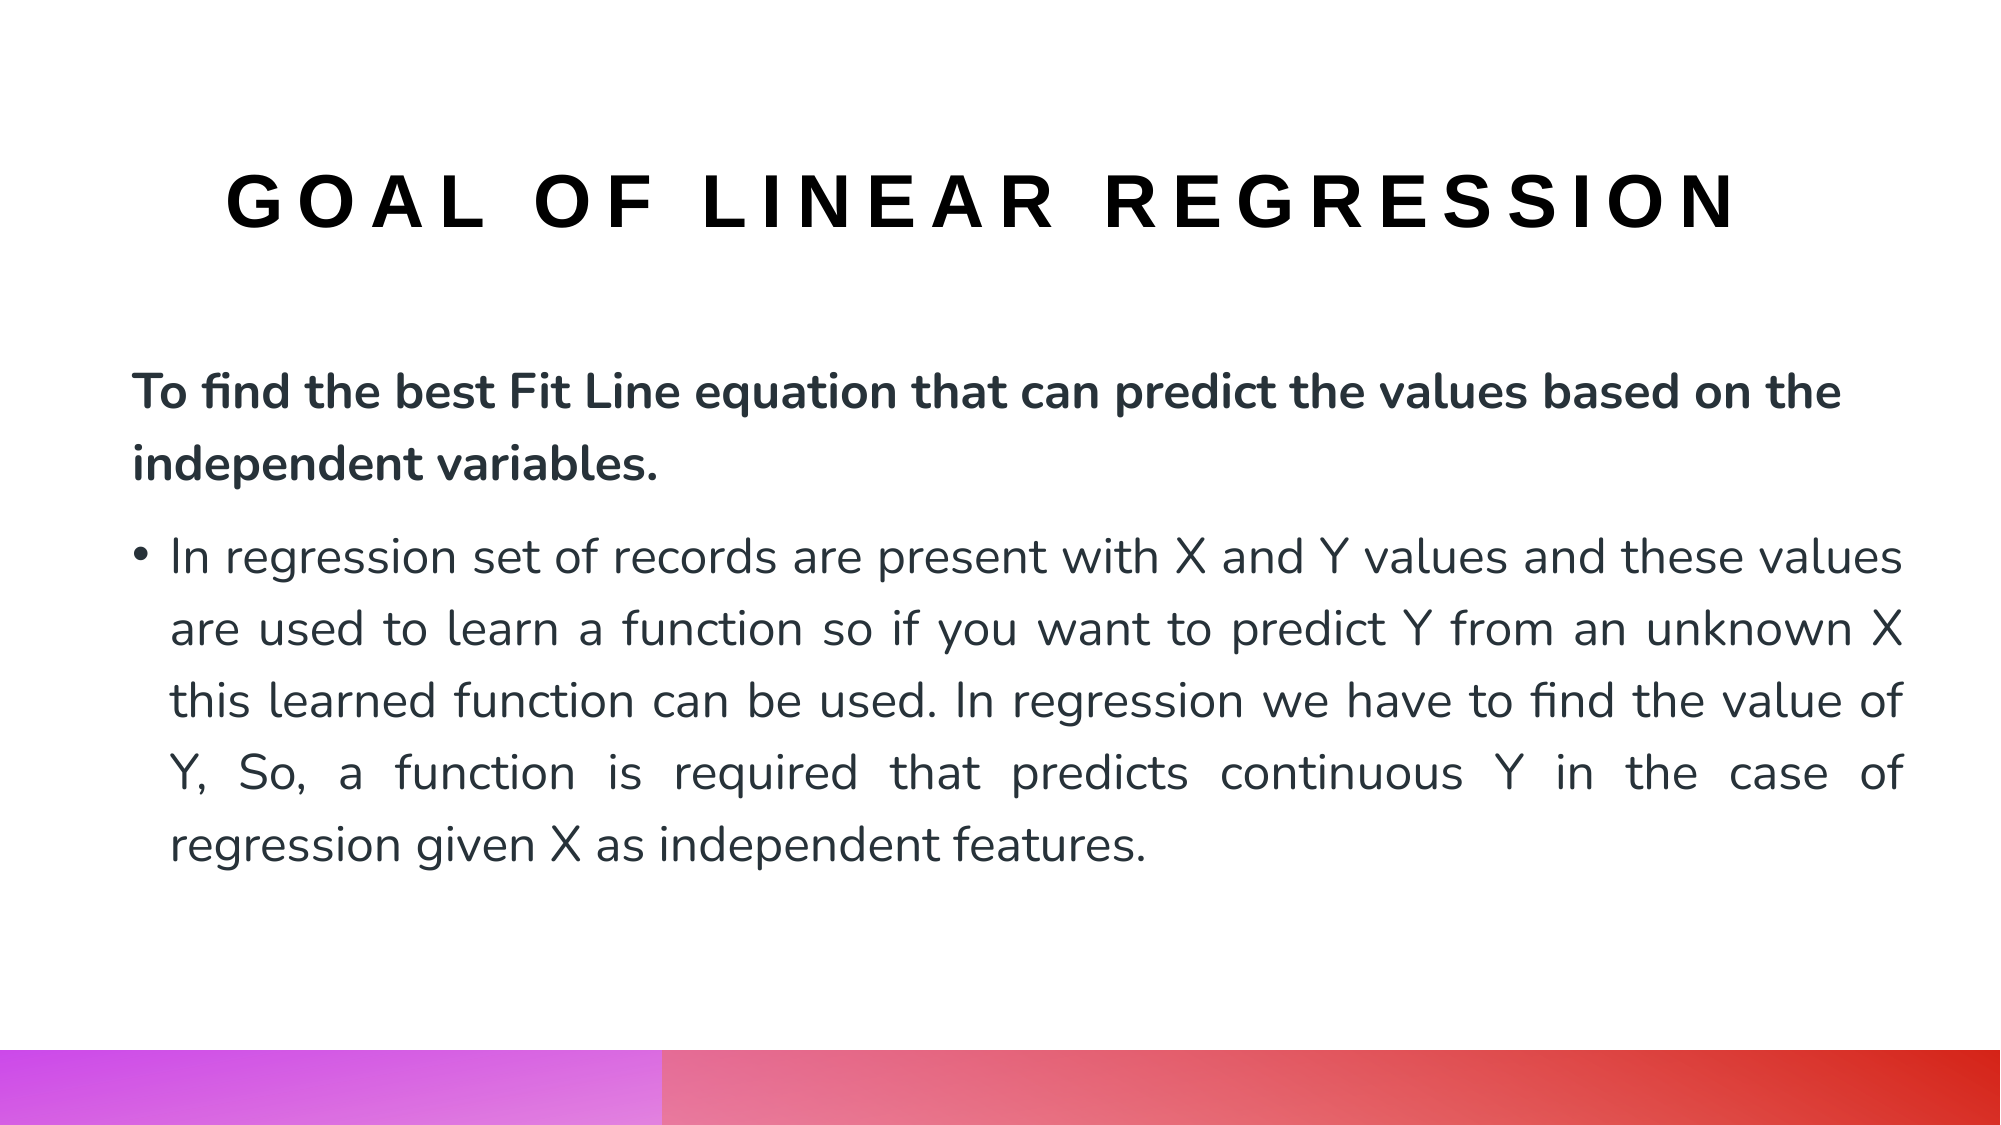

# Goal of Linear Regression
To find the best Fit Line equation that can predict the values based on the independent variables.
In regression set of records are present with X and Y values and these values are used to learn a function so if you want to predict Y from an unknown X this learned function can be used. In regression we have to find the value of Y, So, a function is required that predicts continuous Y in the case of regression given X as independent features.